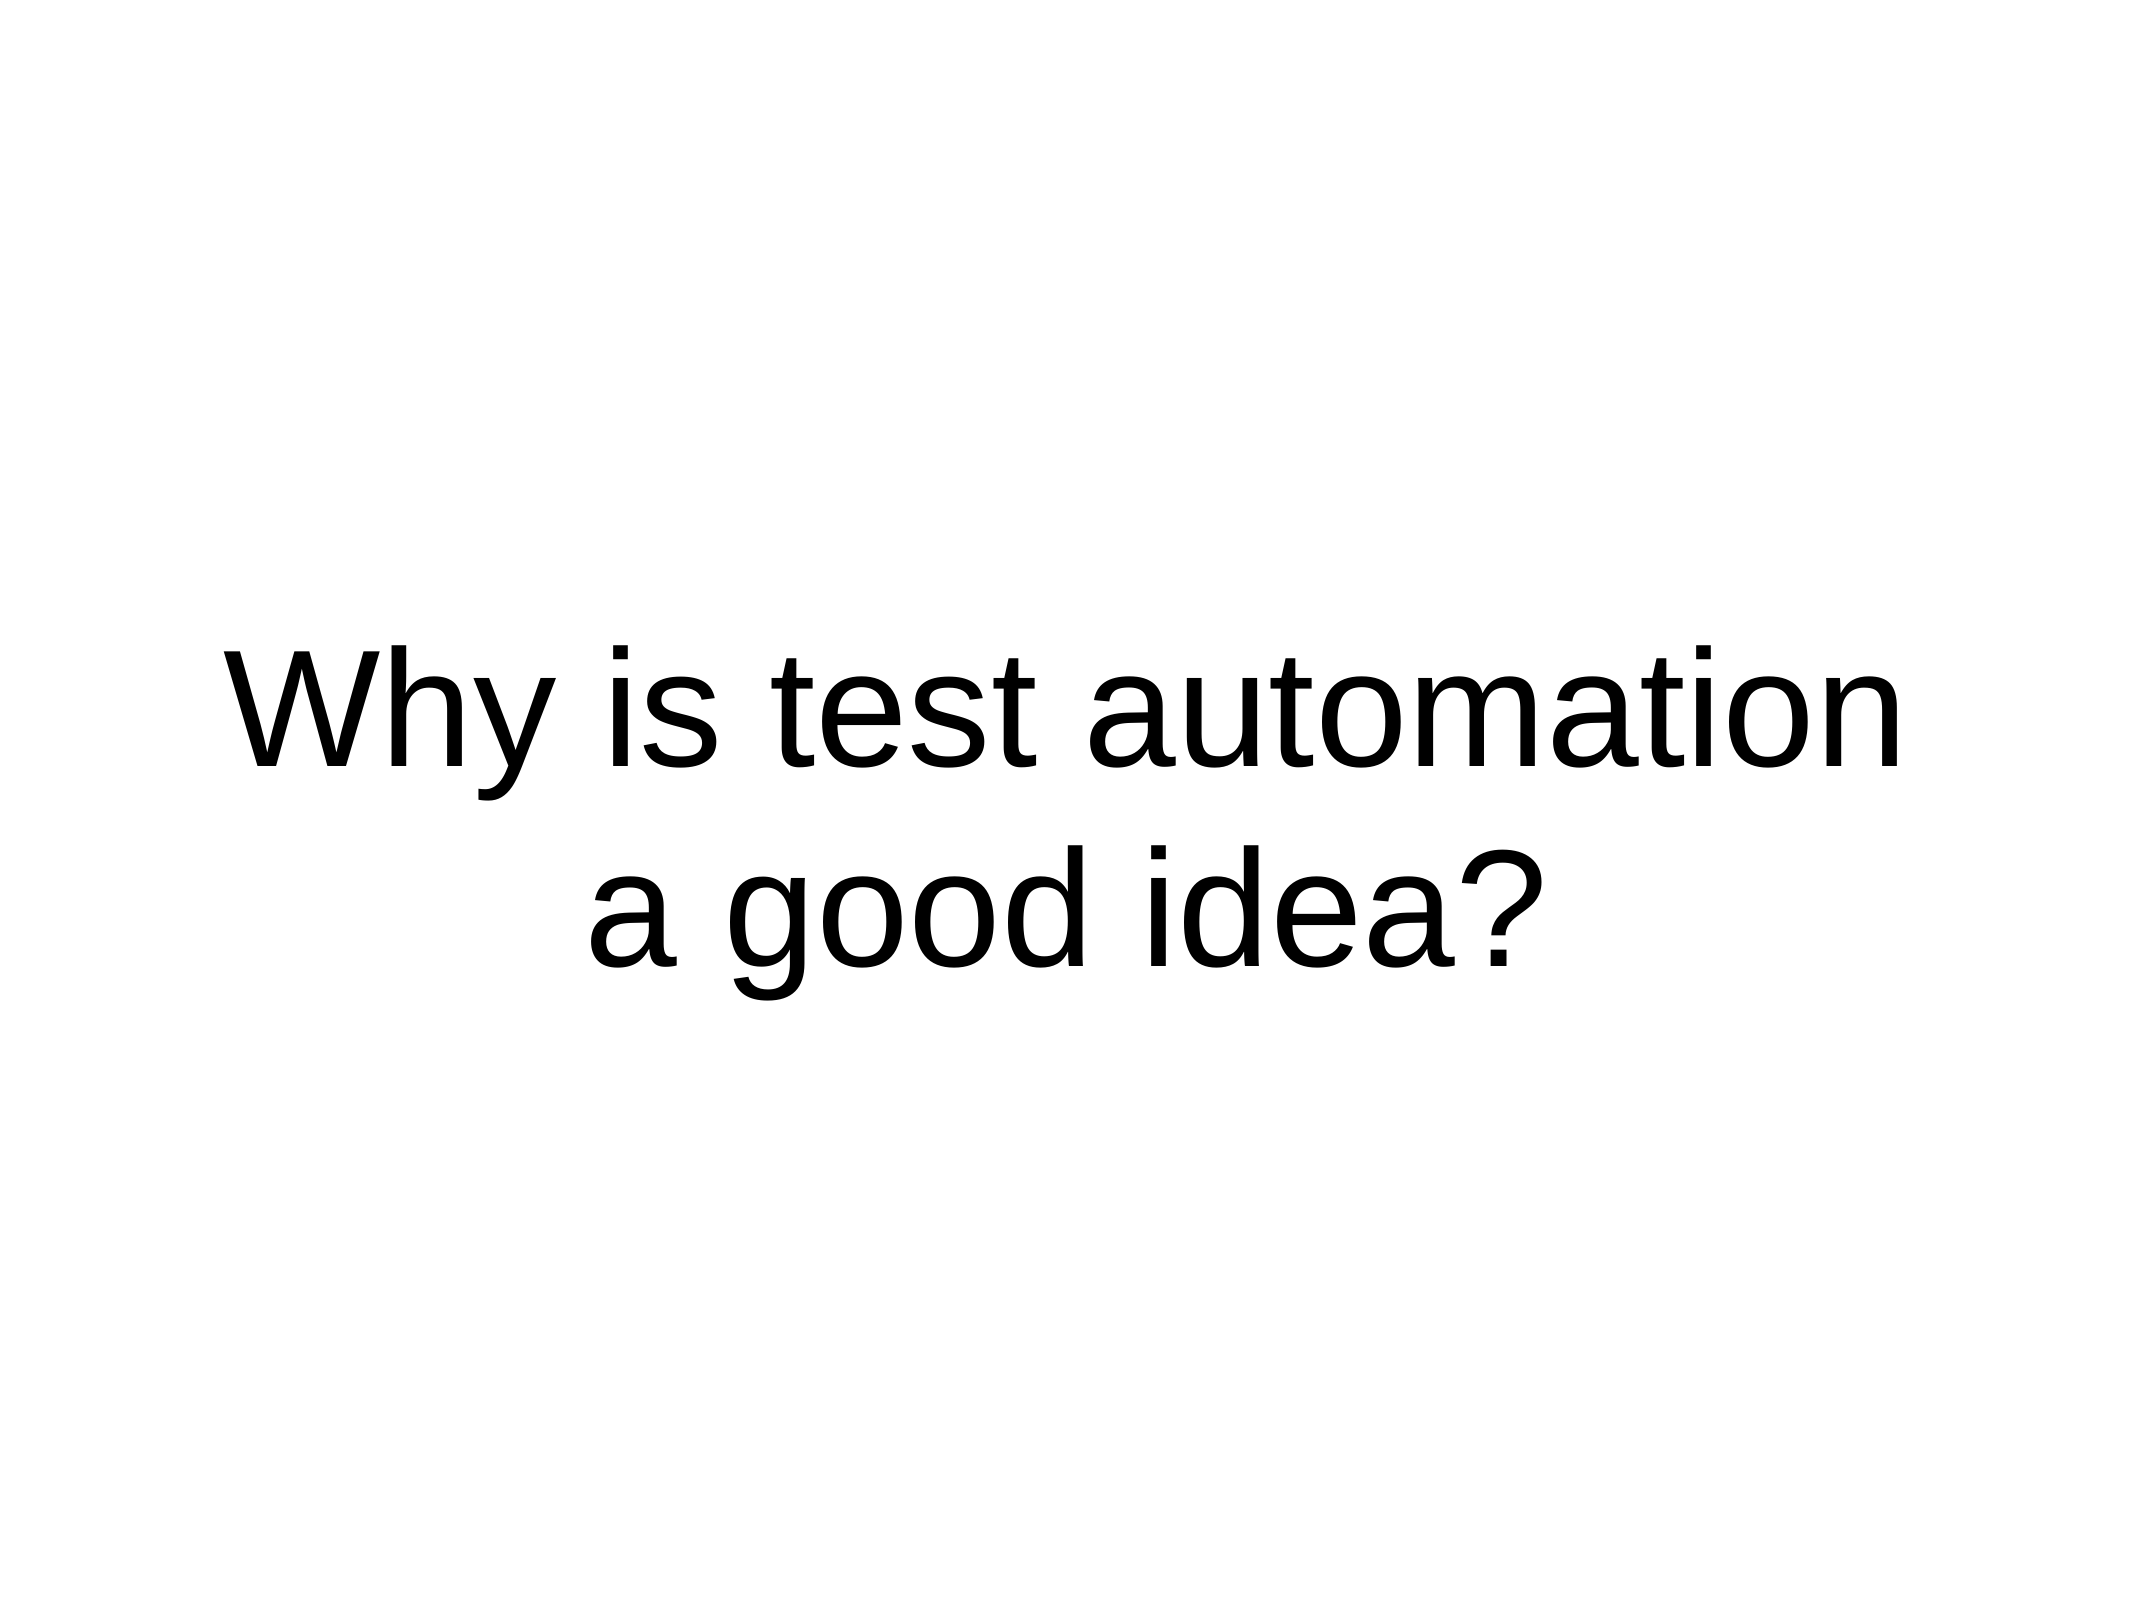

# Why is test automation a good idea?